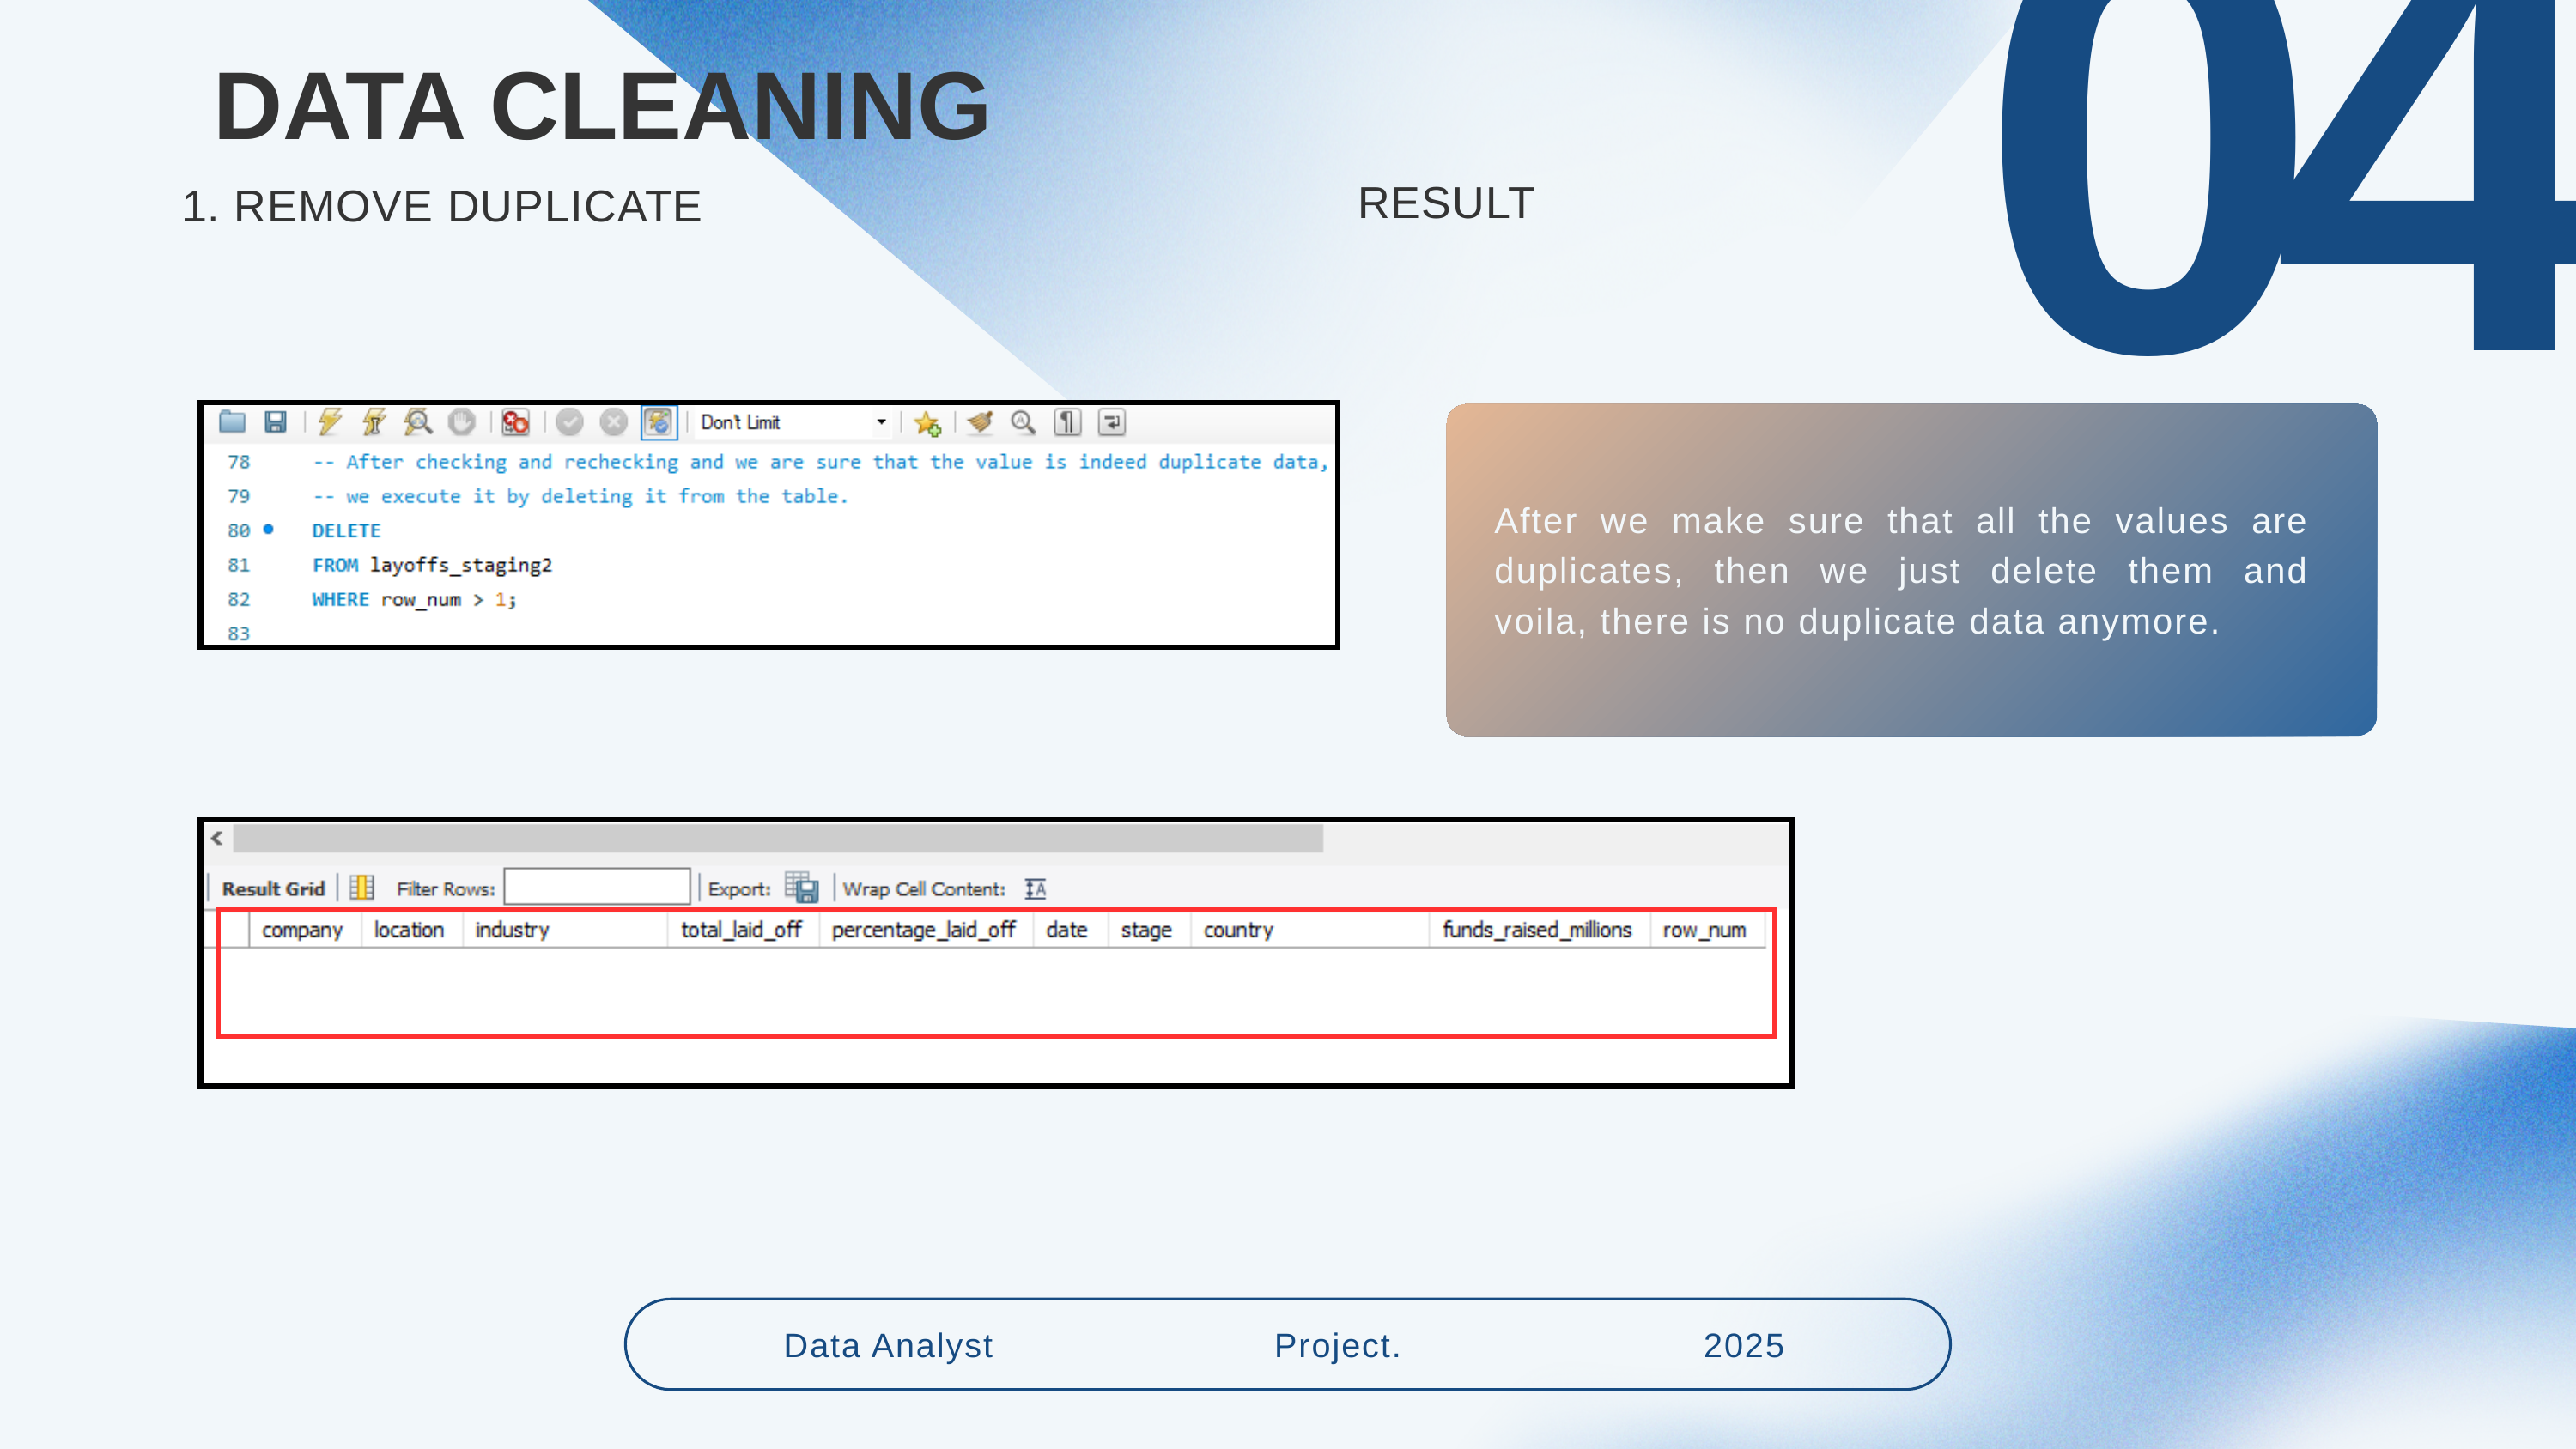

04
DATA CLEANING
 REMOVE DUPLICATE
RESULT

After we make sure that all the values are duplicates, then we just delete them and voila, there is no duplicate data anymore.

Data Analyst
Project.
2025